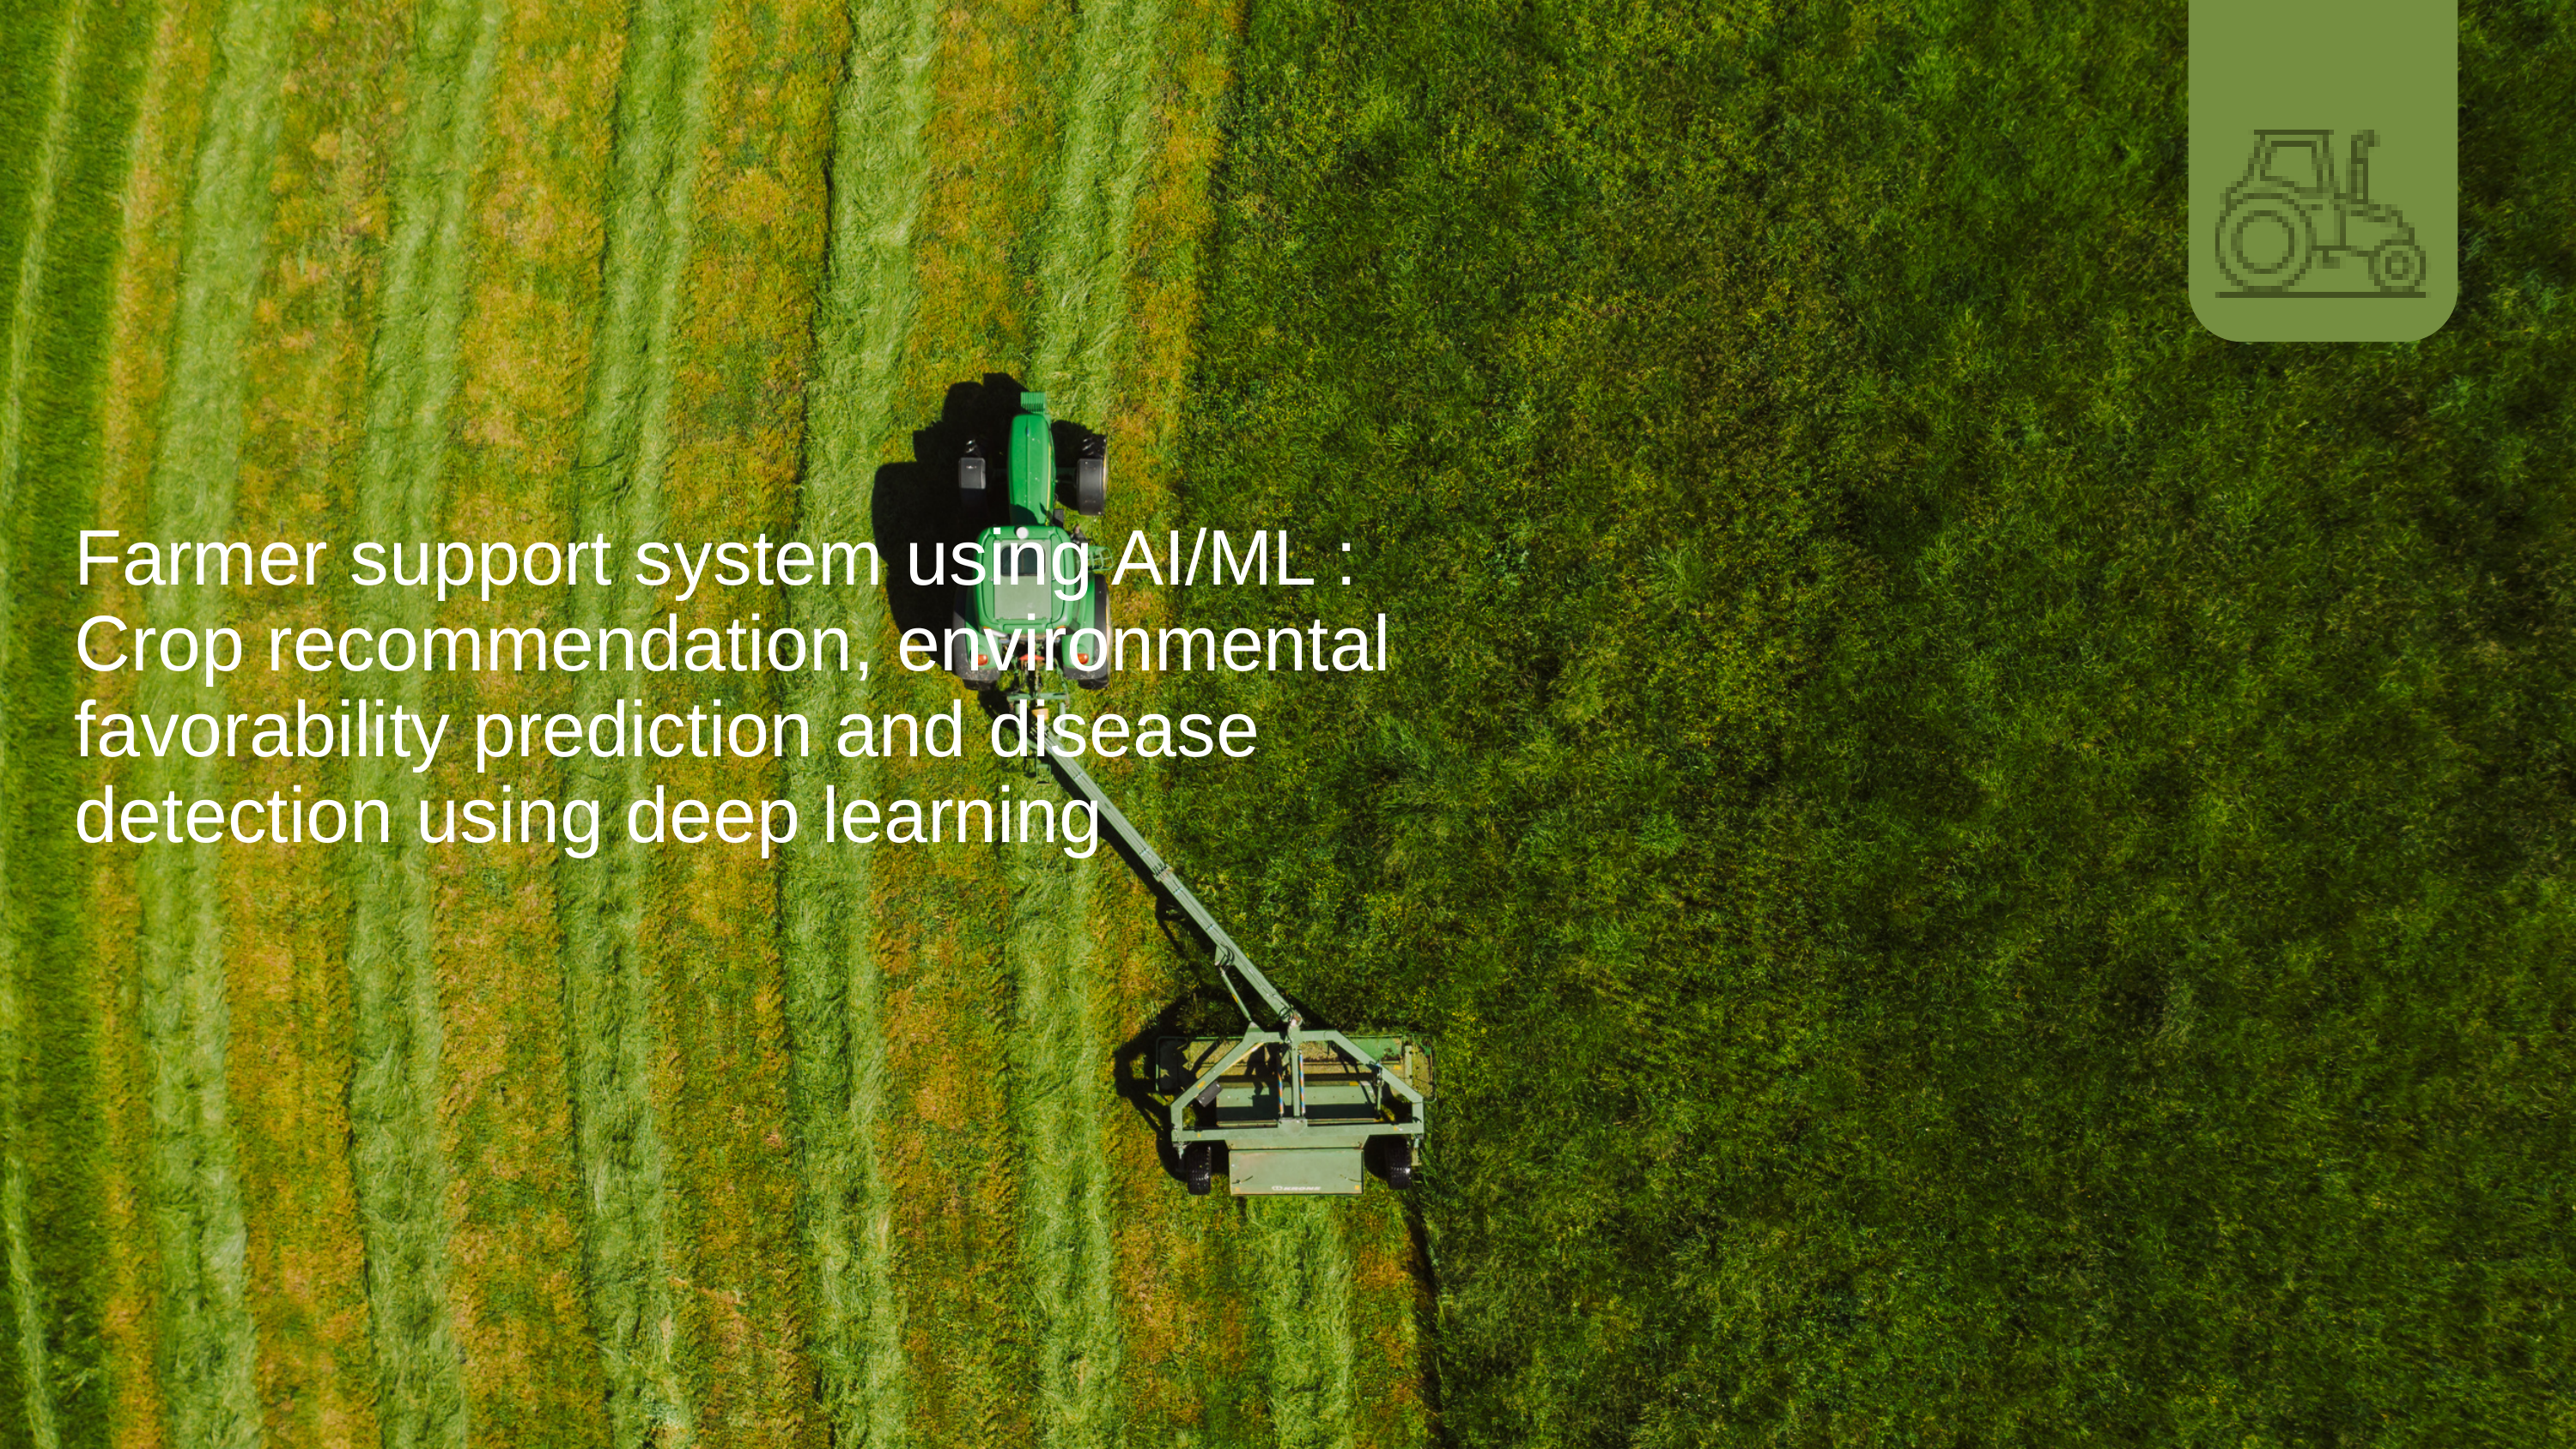

Farmer support system using AI/ML : Crop recommendation, environmental favorability prediction and disease detection using deep learning